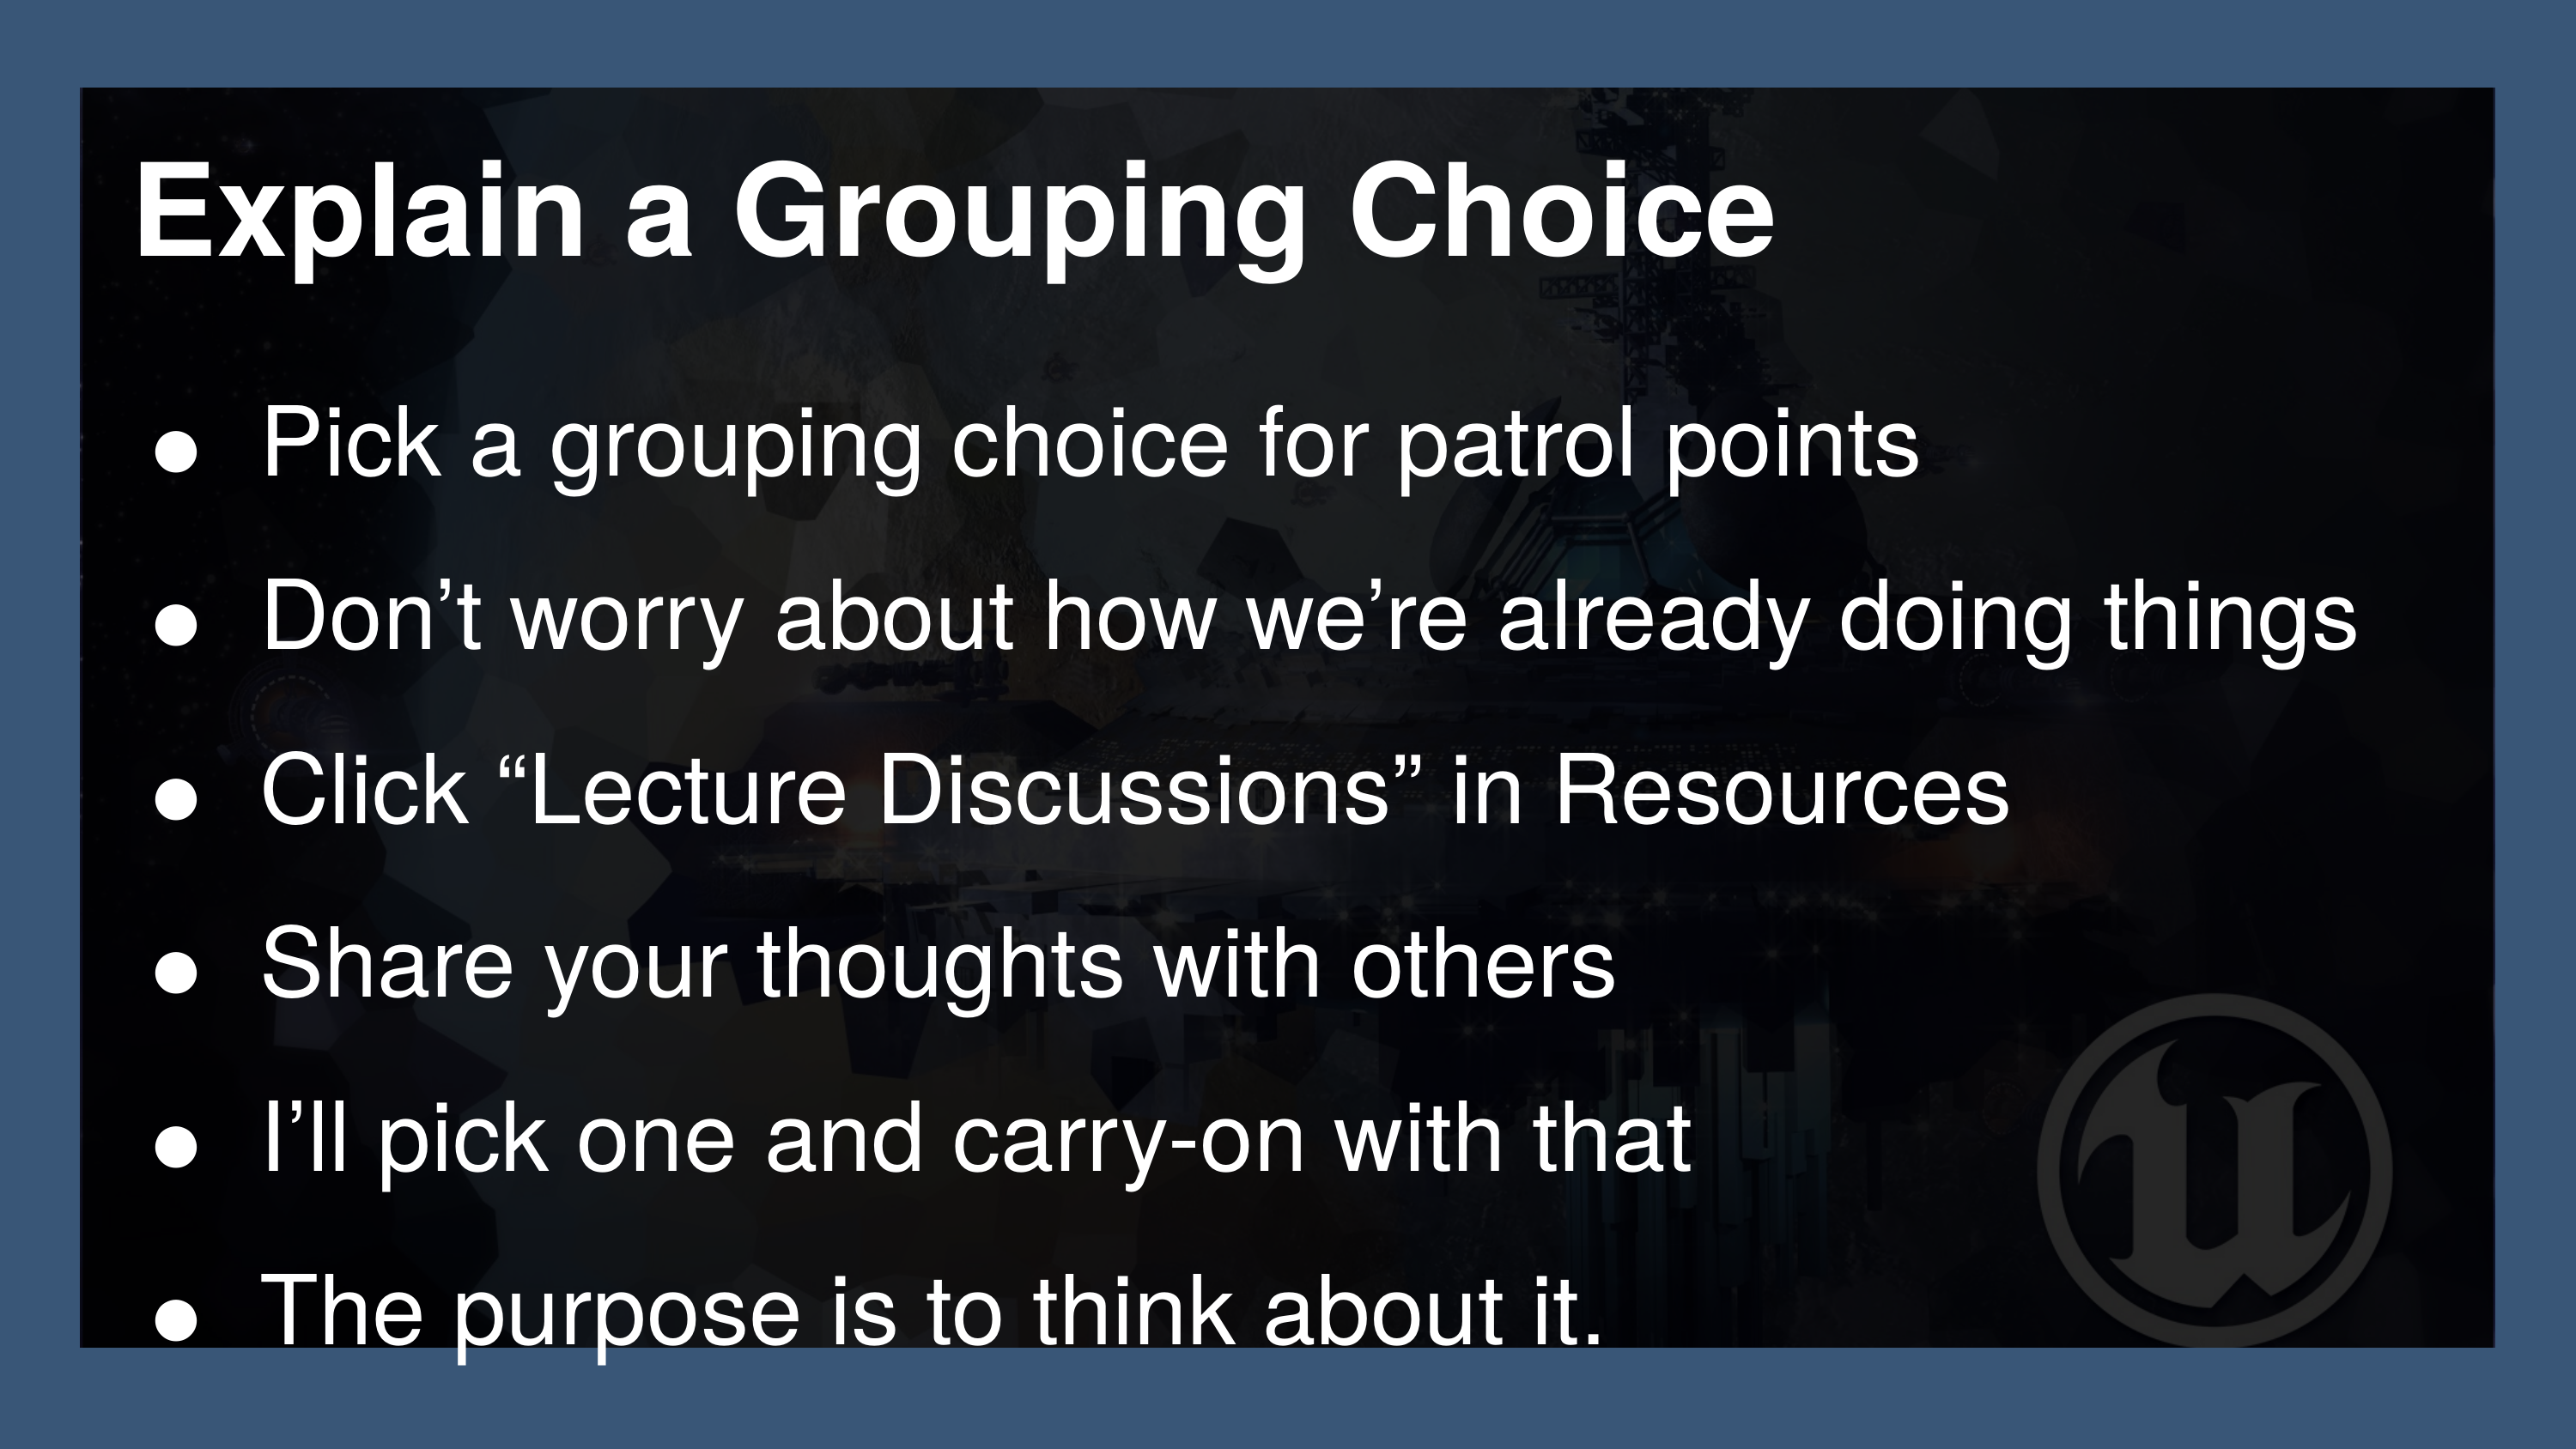

Explain a Grouping Choice
Pick a grouping choice for patrol points
Don’t worry about how we’re already doing things
Click “Lecture Discussions” in Resources
Share your thoughts with others
I’ll pick one and carry-on with that
The purpose is to think about it.